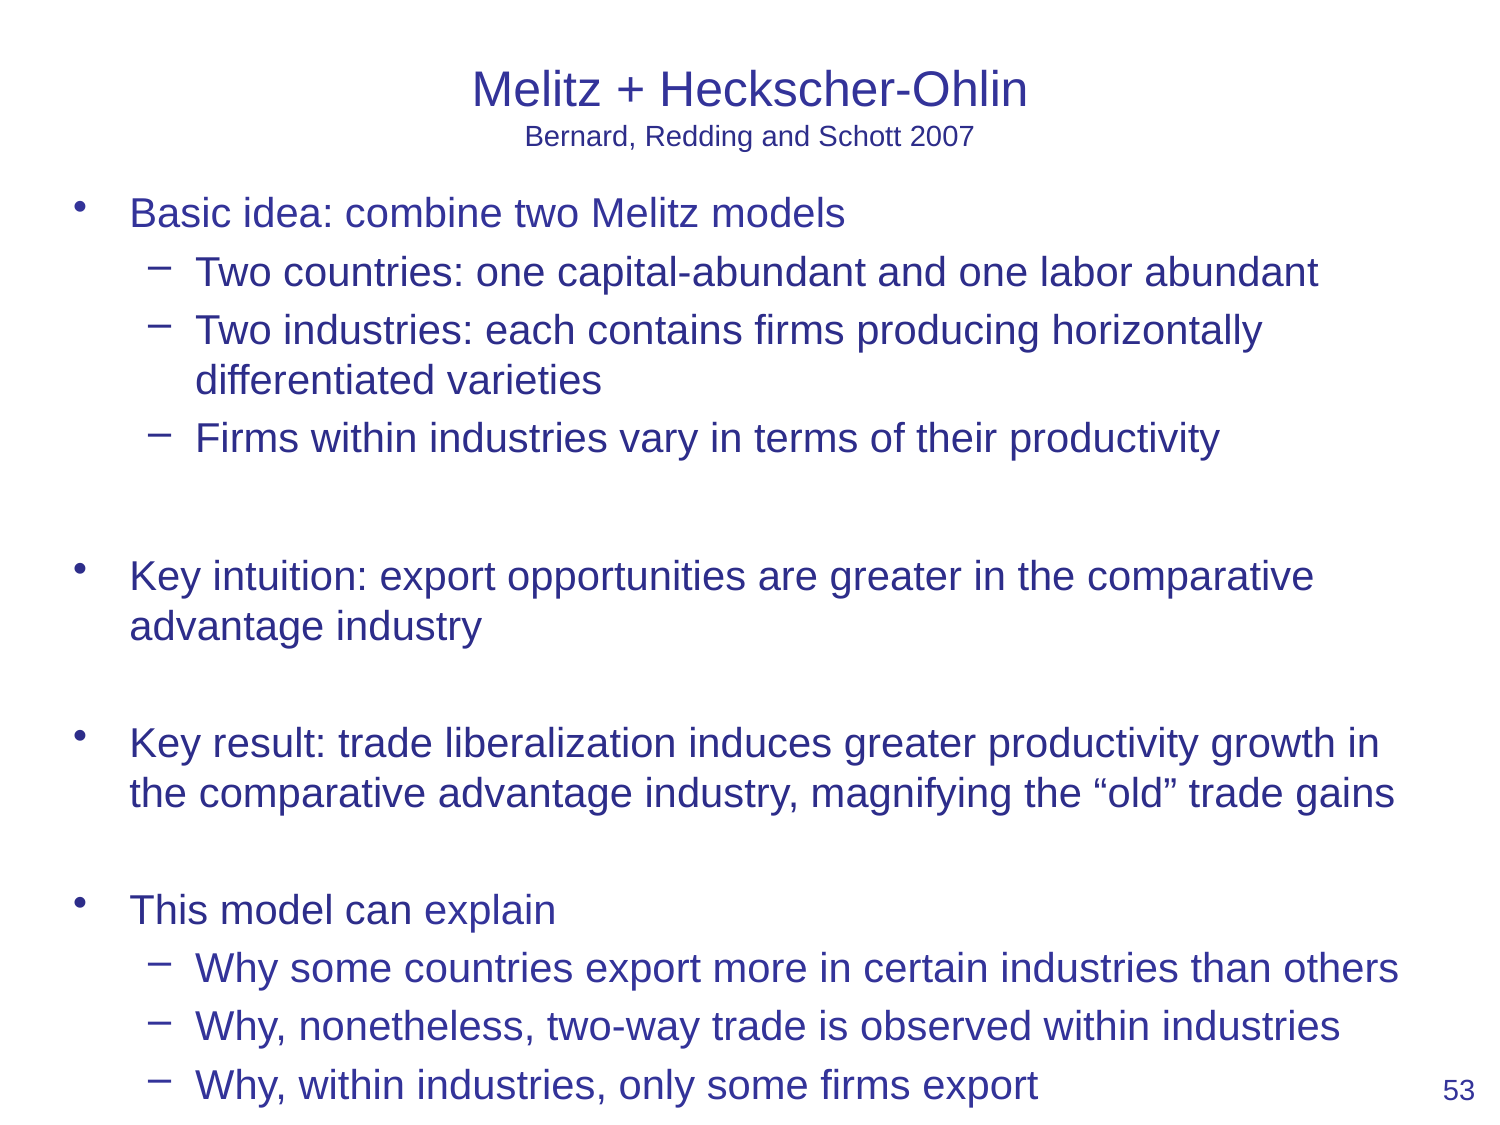

# Melitz + Heckscher-Ohlin Bernard, Redding and Schott 2007
Basic idea: combine two Melitz models
Two countries: one capital-abundant and one labor abundant
Two industries: each contains firms producing horizontally differentiated varieties
Firms within industries vary in terms of their productivity

Key intuition: export opportunities are greater in the comparative advantage industry

Key result: trade liberalization induces greater productivity growth in the comparative advantage industry, magnifying the “old” trade gains

This model can explain
Why some countries export more in certain industries than others
Why, nonetheless, two-way trade is observed within industries
Why, within industries, only some firms export

53